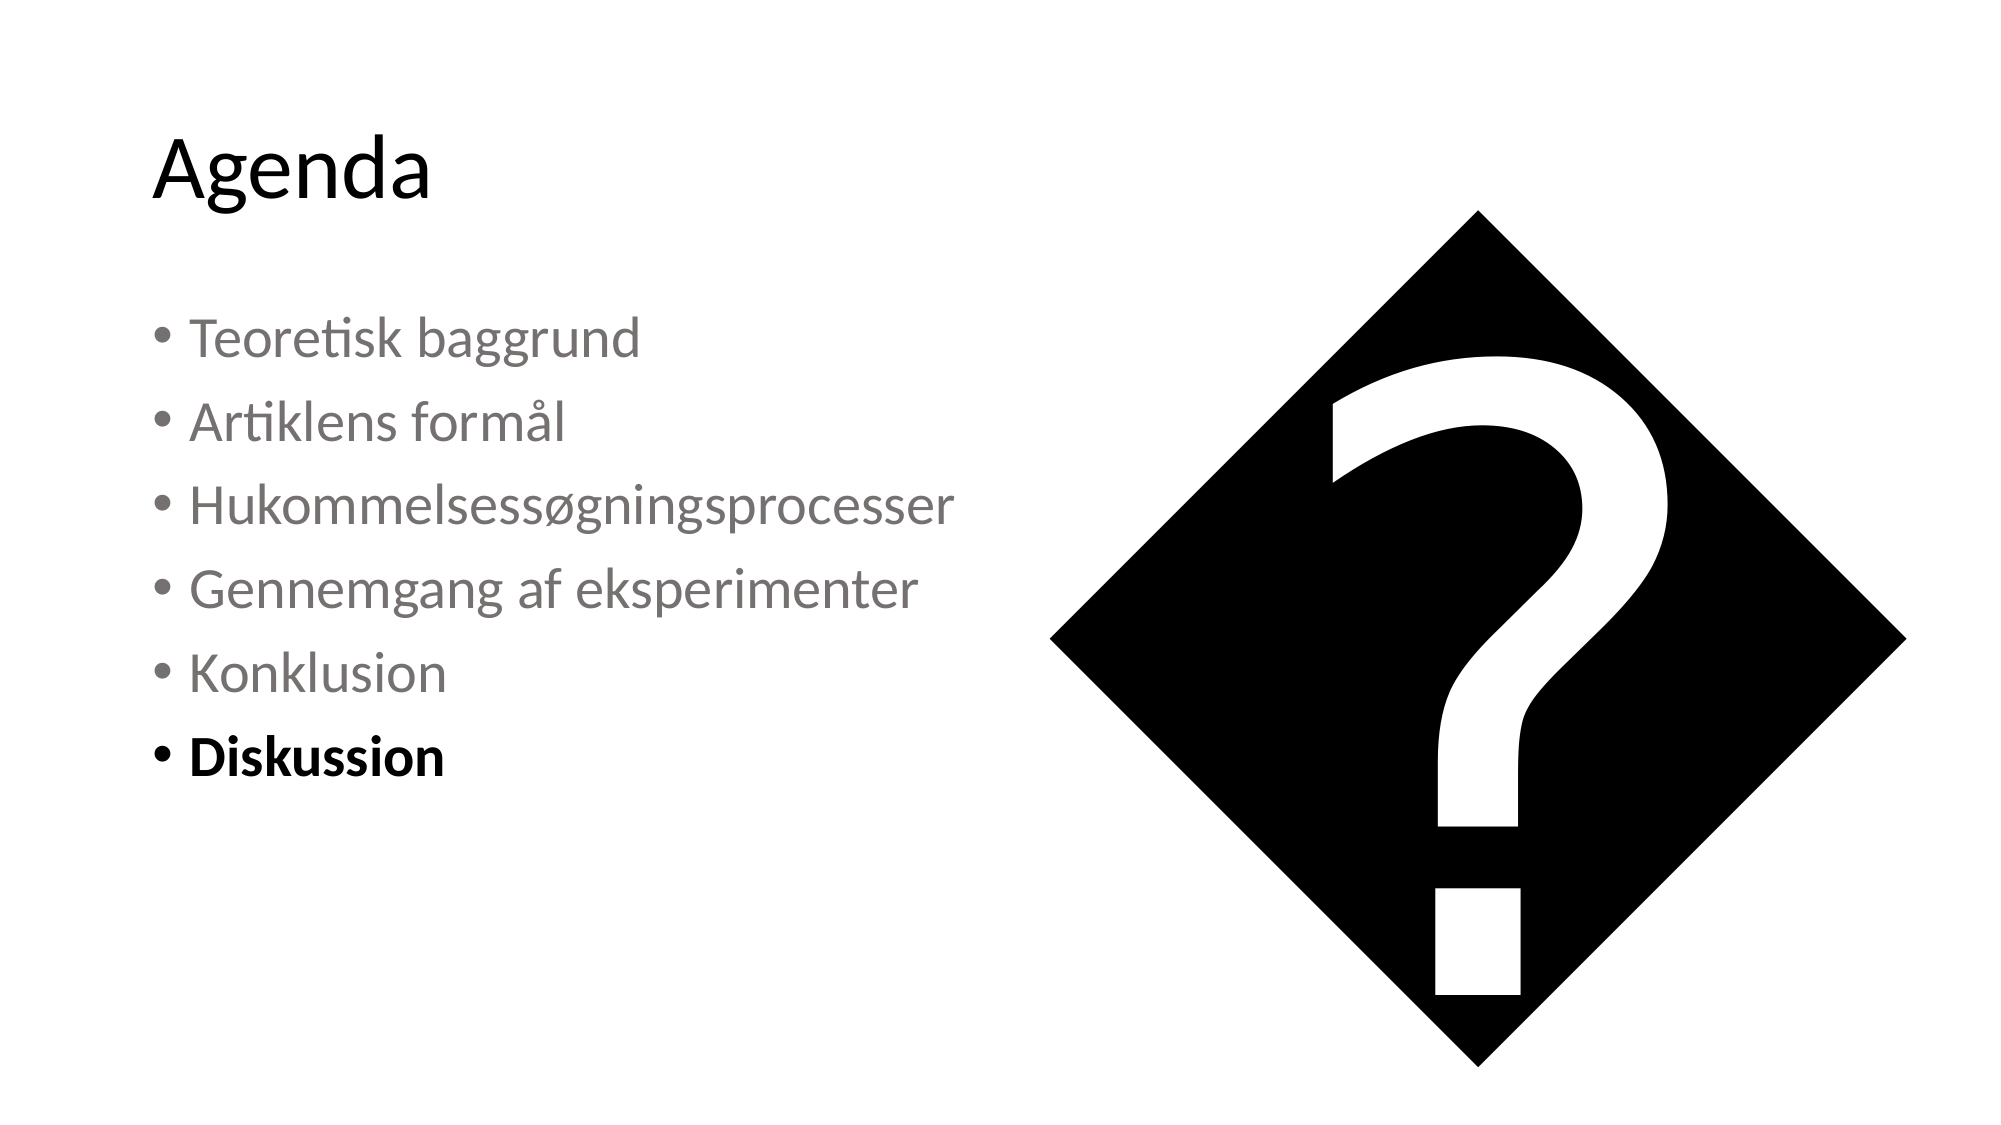

# Agenda
🧐
Teoretisk baggrund
Artiklens formål
Hukommelsessøgningsprocesser
Gennemgang af eksperimenter
Konklusion
Diskussion